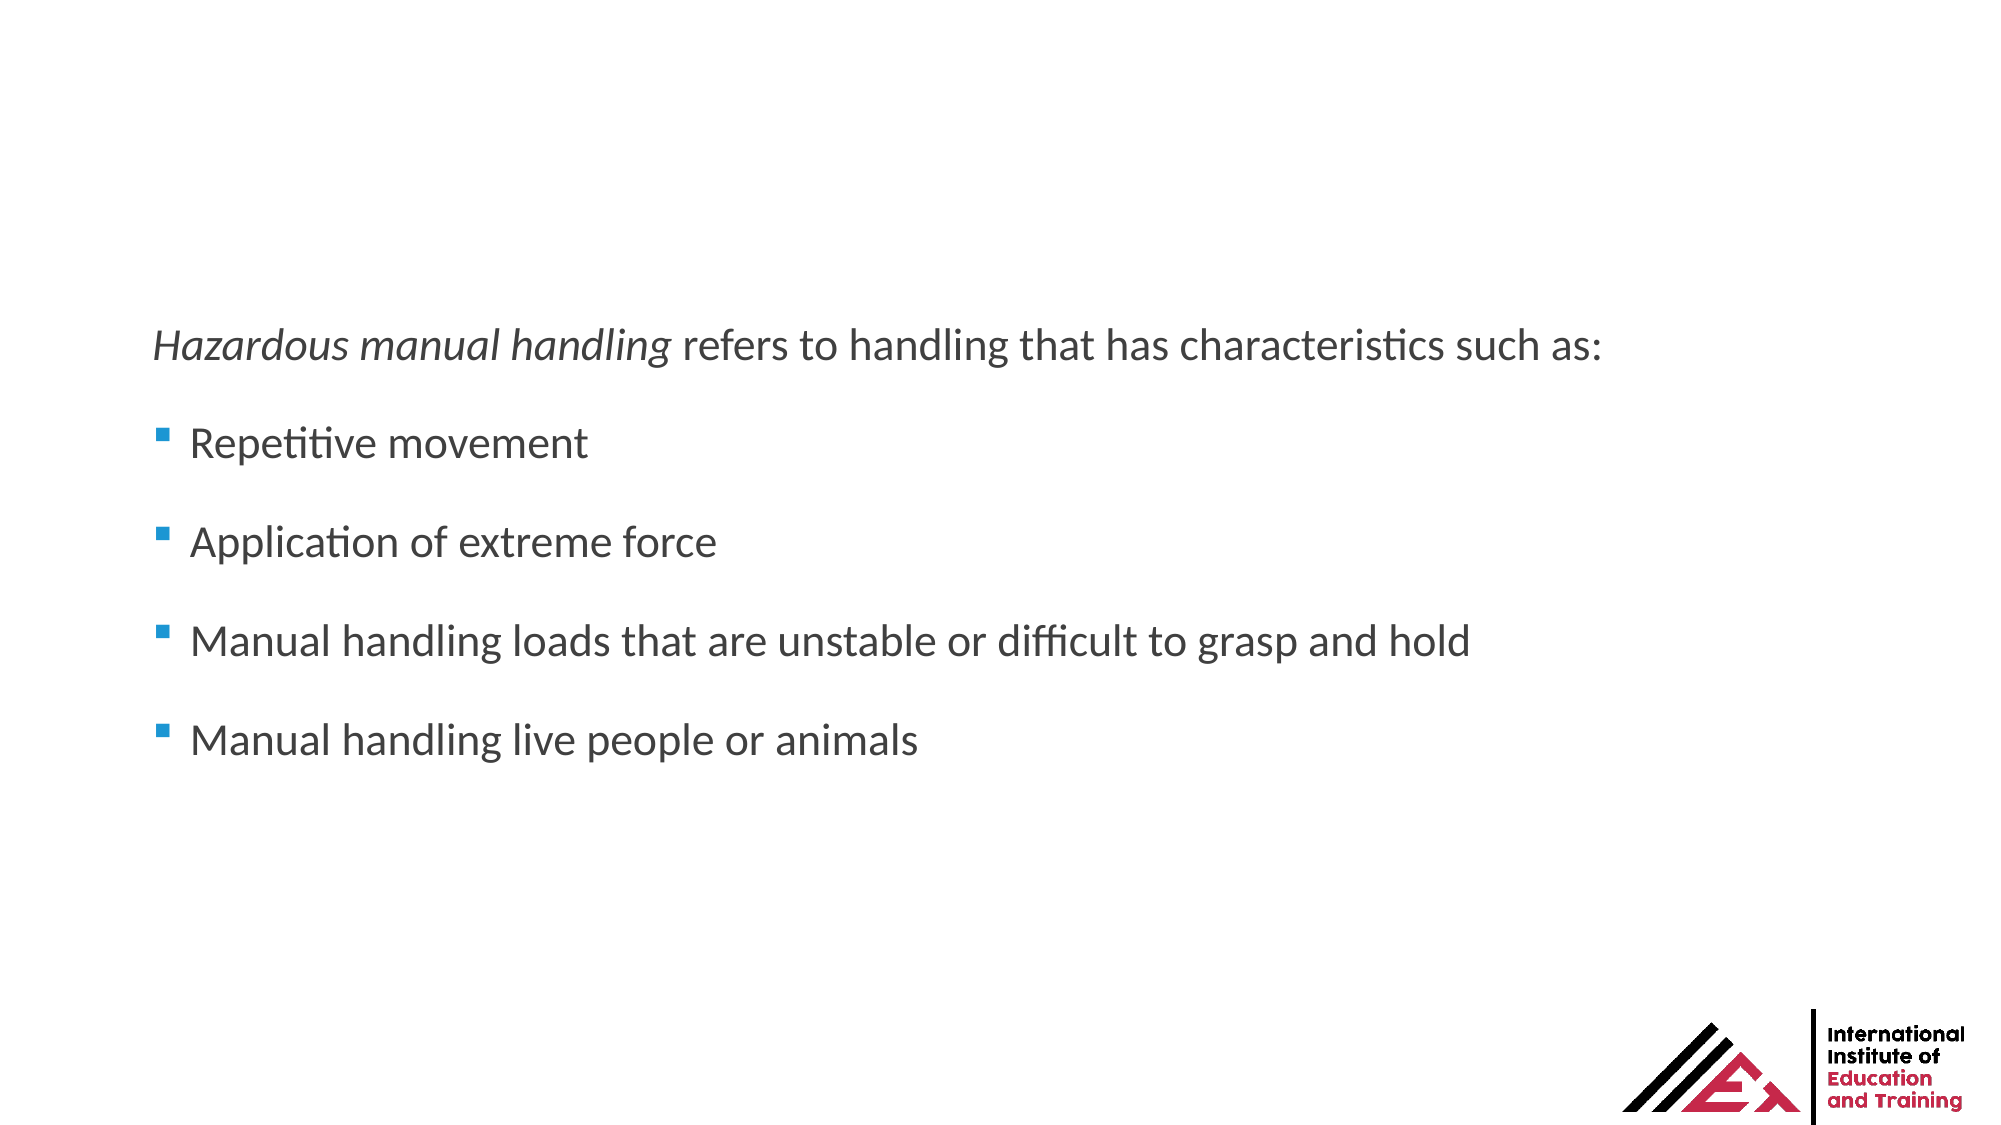

Hazardous manual handling refers to handling that has characteristics such as:
Repetitive movement
Application of extreme force
Manual handling loads that are unstable or difficult to grasp and hold
Manual handling live people or animals